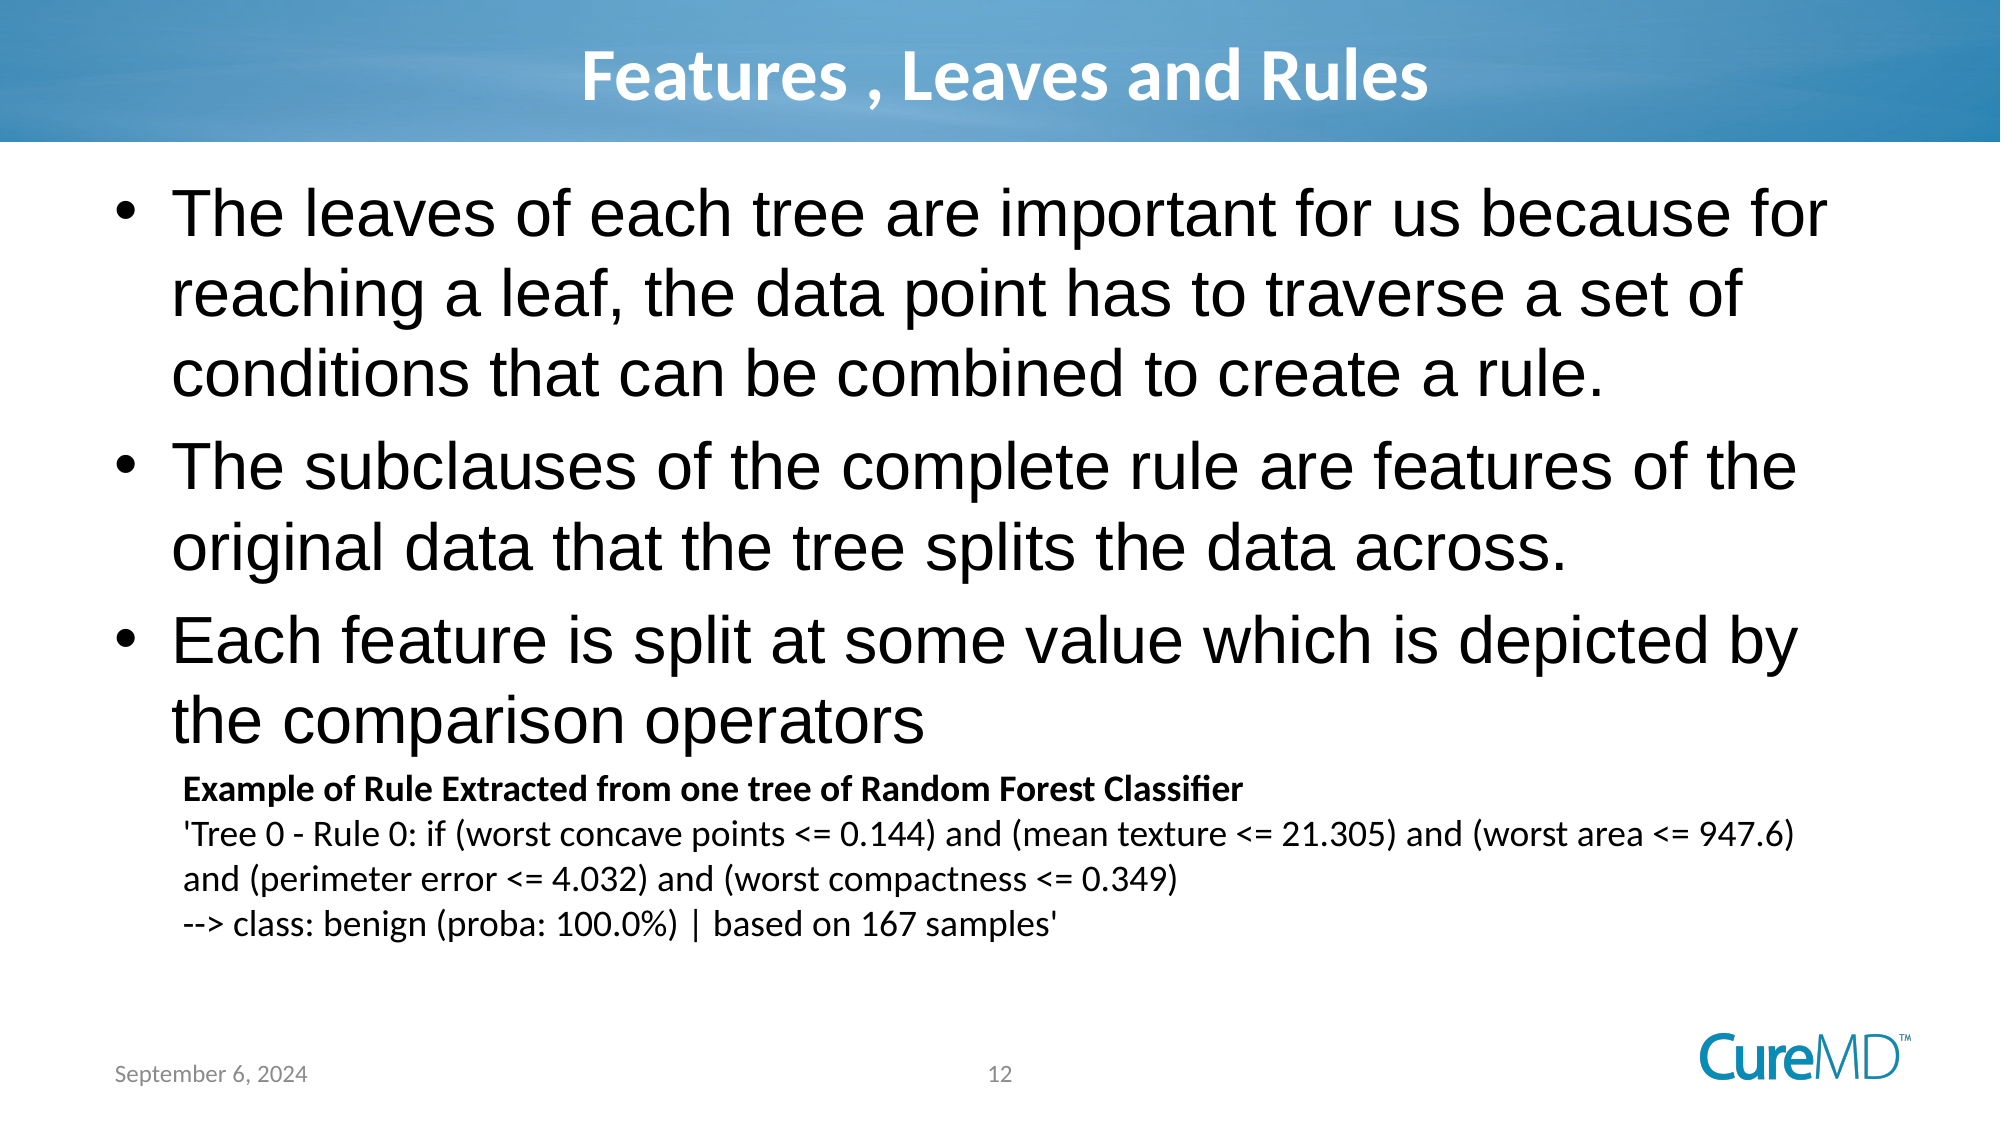

# Features , Leaves and Rules
The leaves of each tree are important for us because for reaching a leaf, the data point has to traverse a set of conditions that can be combined to create a rule.
The subclauses of the complete rule are features of the original data that the tree splits the data across.
Each feature is split at some value which is depicted by the comparison operators

Example of Rule Extracted from one tree of Random Forest Classifier
'Tree 0 - Rule 0: if (worst concave points <= 0.144) and (mean texture <= 21.305) and (worst area <= 947.6) and (perimeter error <= 4.032) and (worst compactness <= 0.349)
--> class: benign (proba: 100.0%) | based on 167 samples'

12
September 6, 2024